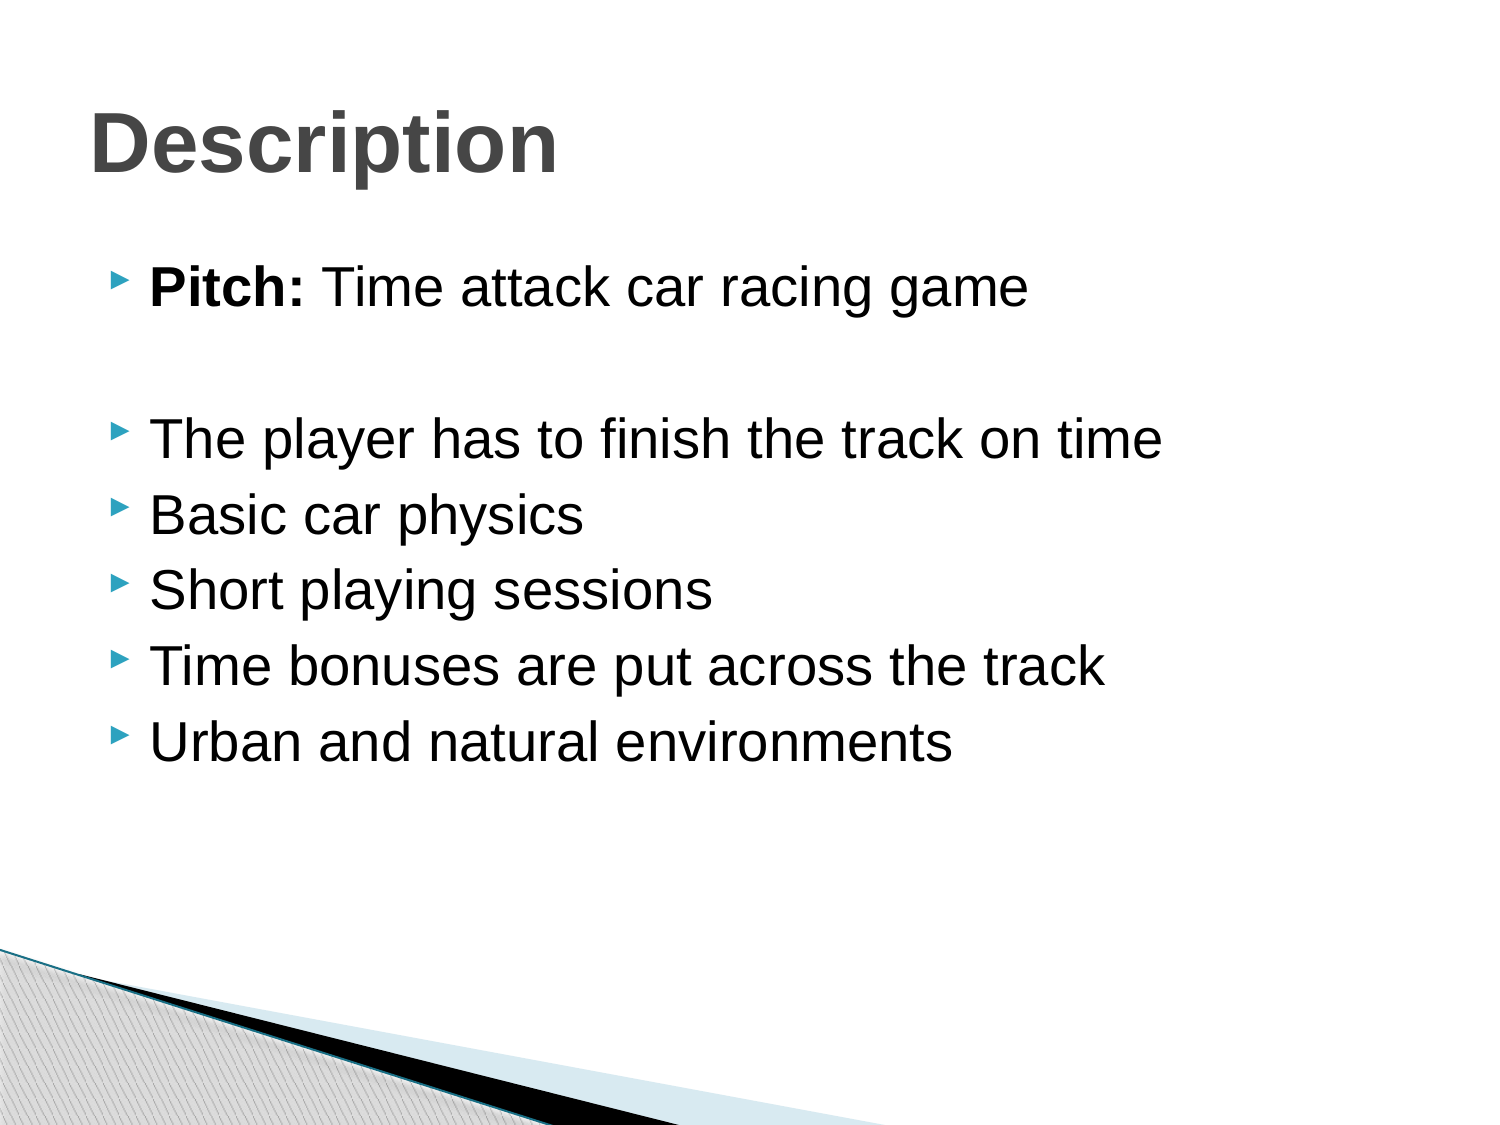

# Description
Pitch: Time attack car racing game

The player has to finish the track on time
Basic car physics
Short playing sessions
Time bonuses are put across the track
Urban and natural environments